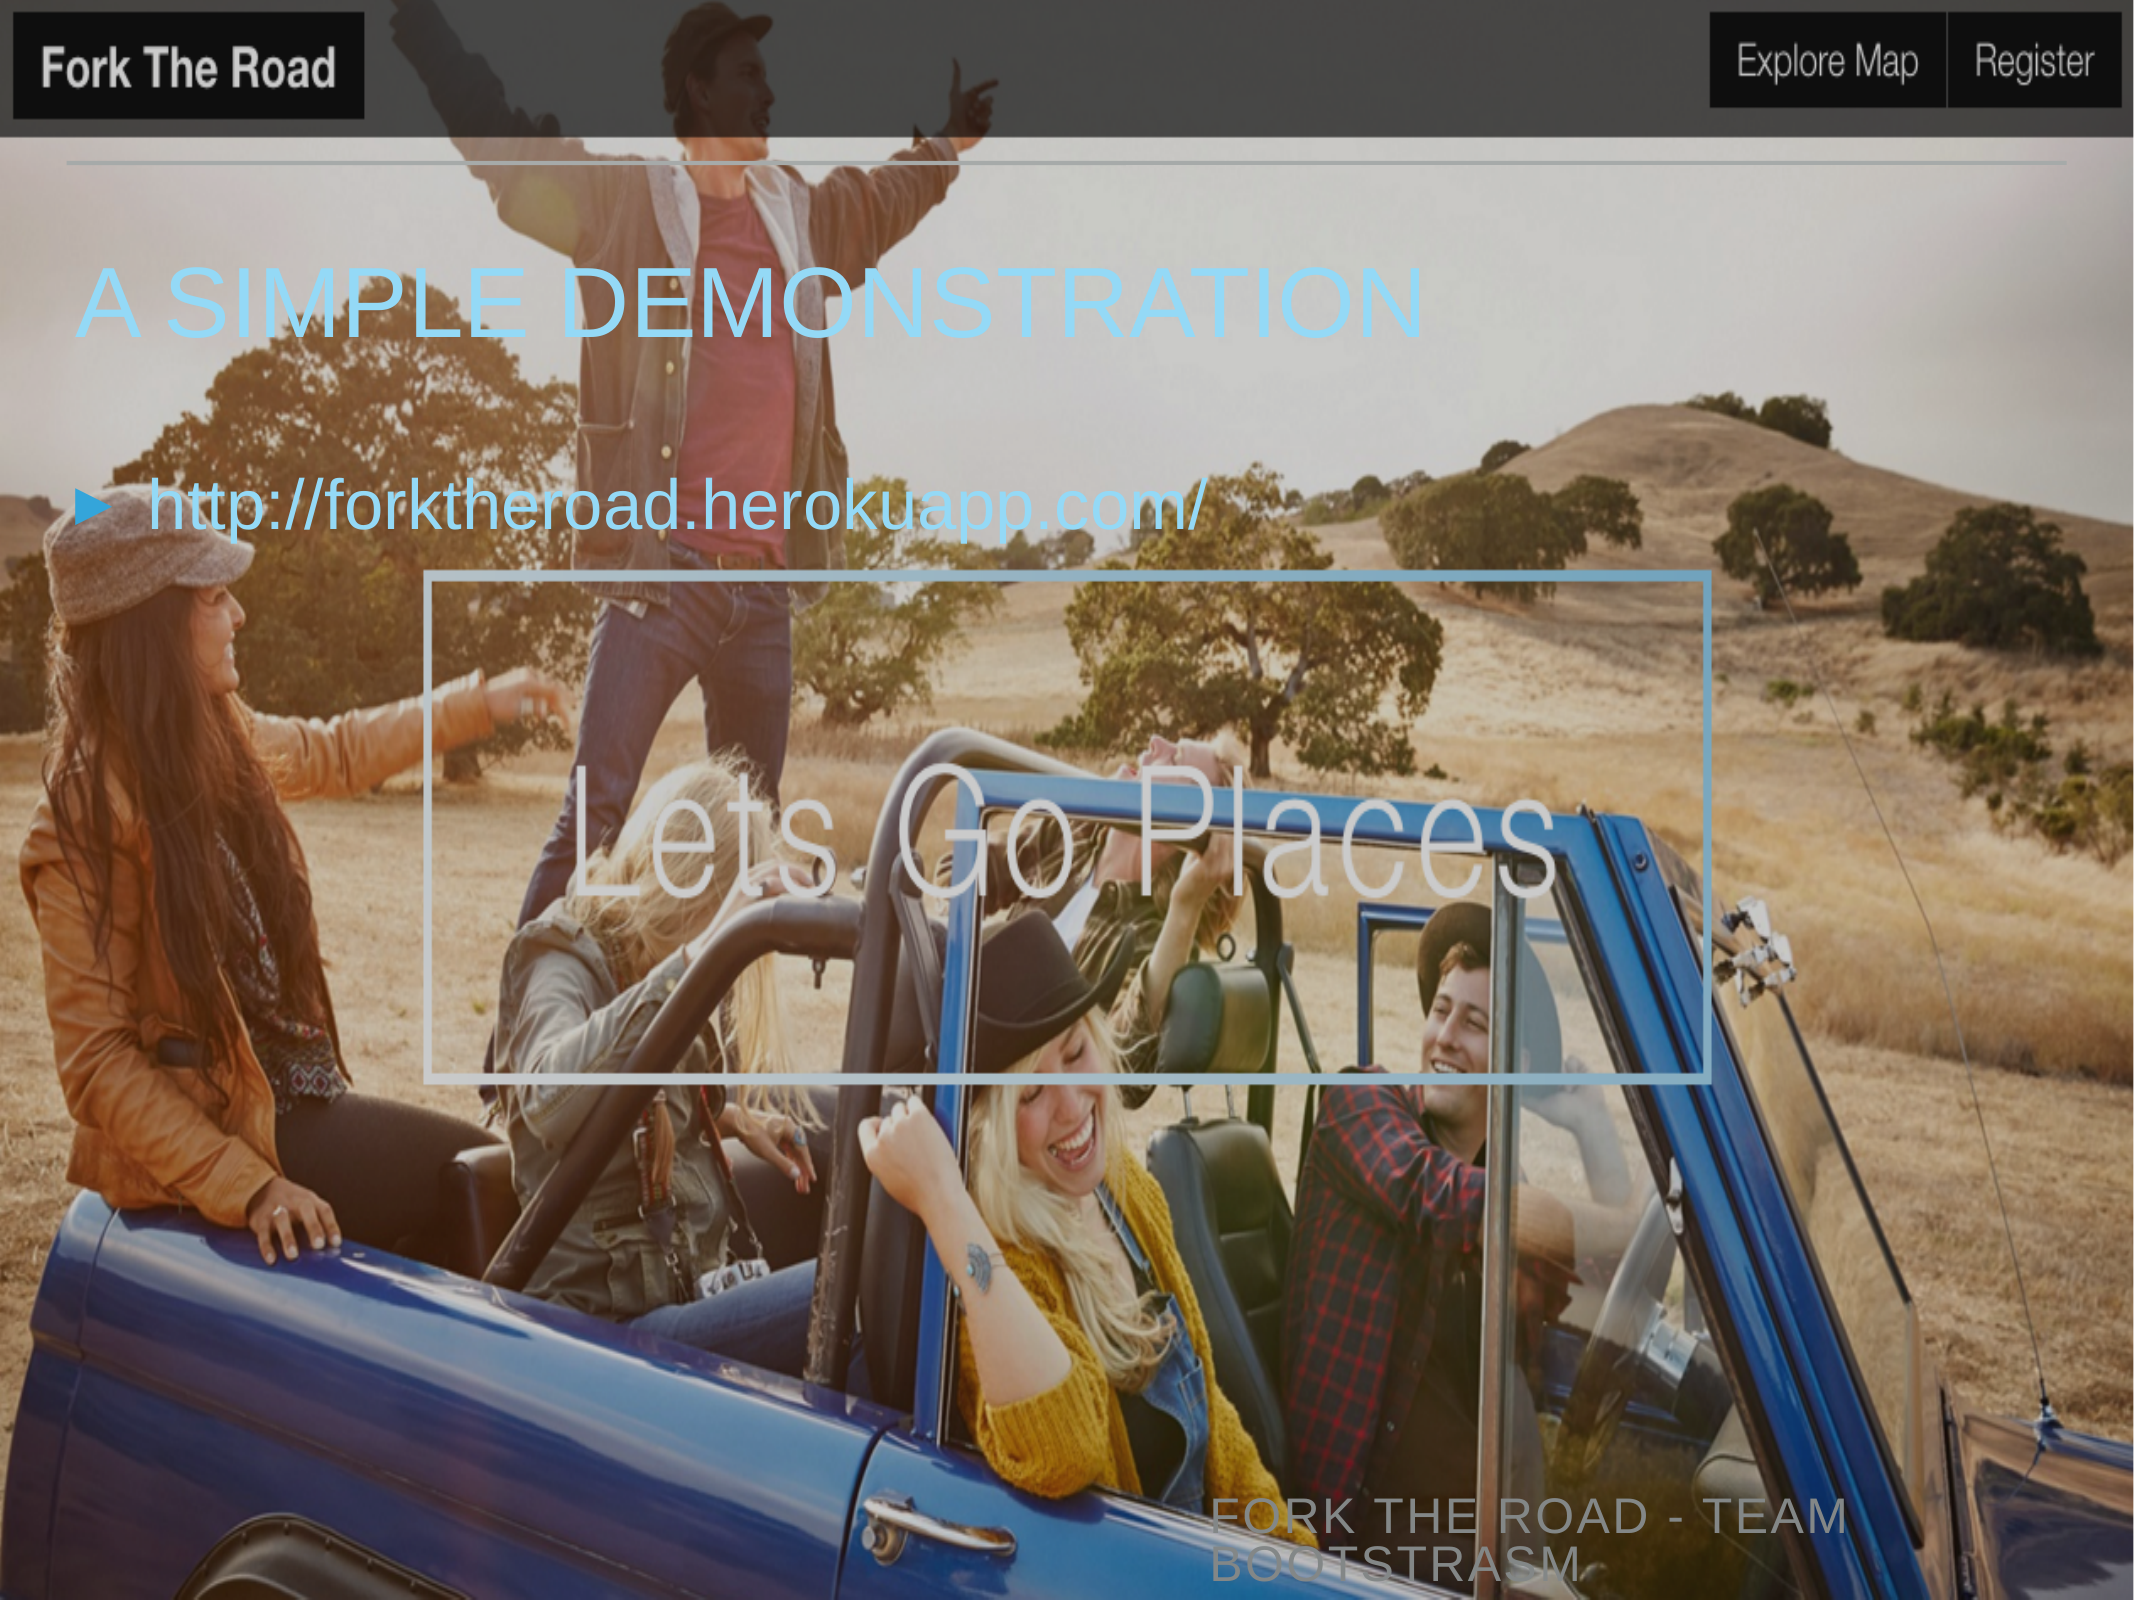

# A Simple Demonstration
http://forktheroad.herokuapp.com/
Fork The RoAd - Team BOOTStrasm